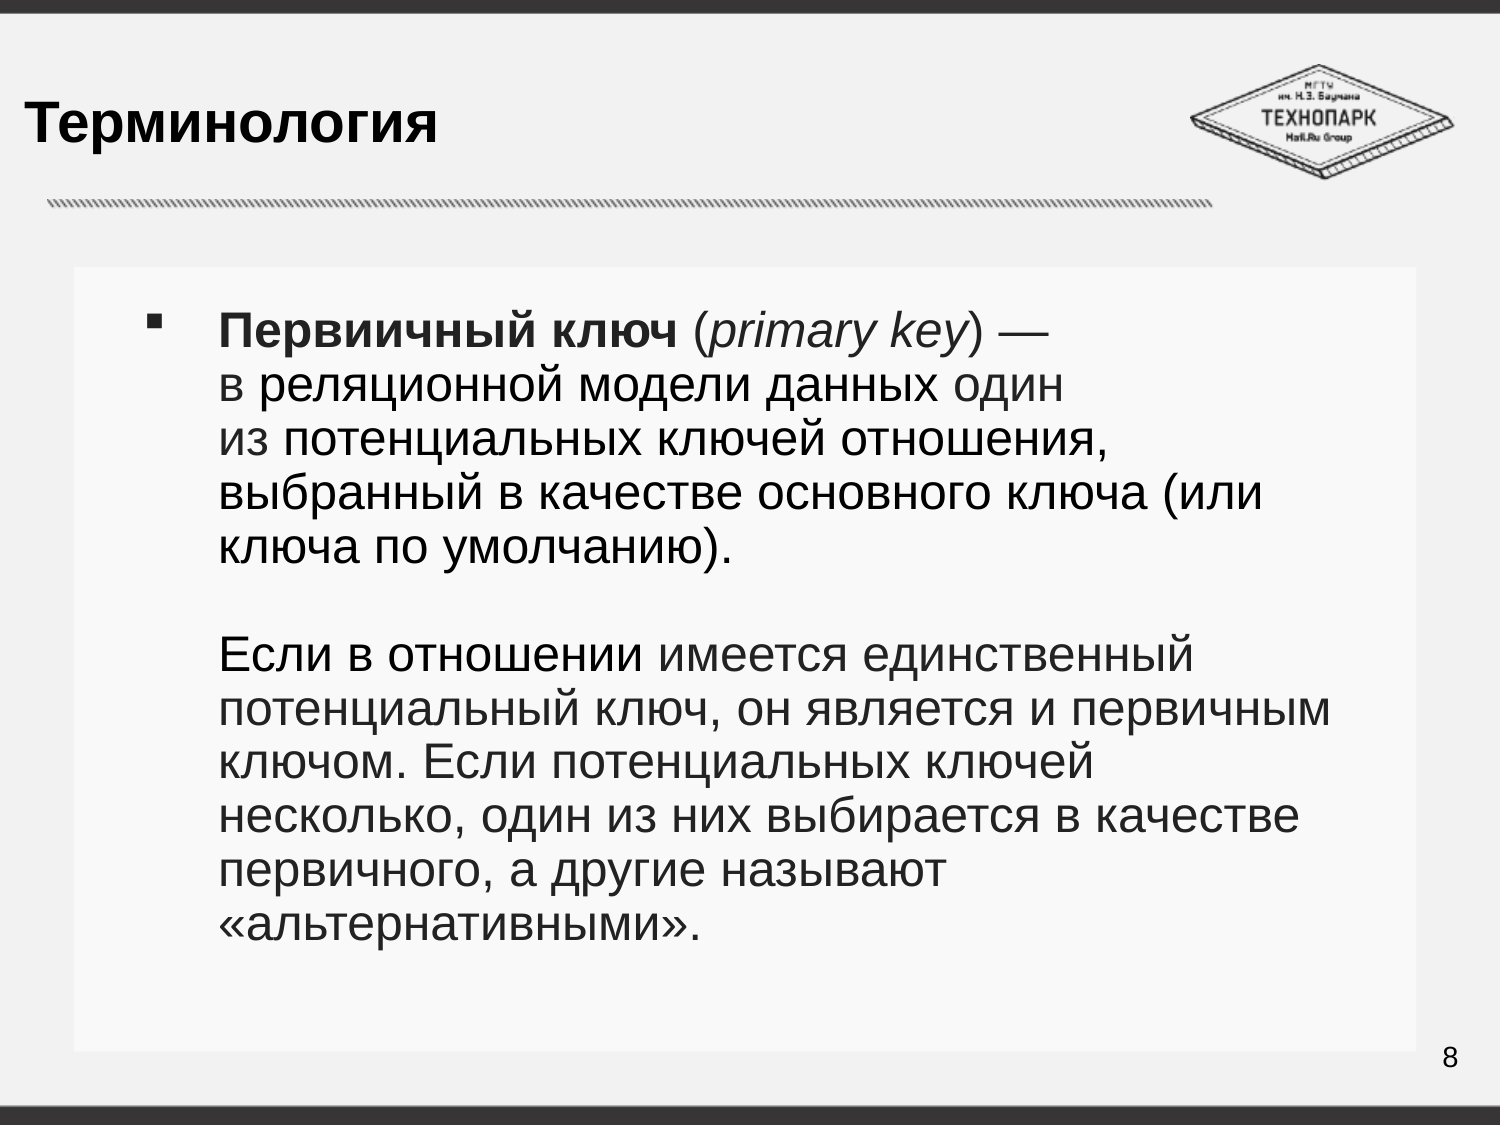

Первиичный ключ (primary key) — в реляционной модели данных один из потенциальных ключей отношения, выбранный в качестве основного ключа (или ключа по умолчанию).
Если в отношении имеется единственный потенциальный ключ, он является и первичным ключом. Если потенциальных ключей несколько, один из них выбирается в качестве первичного, а другие называют «альтернативными».

8